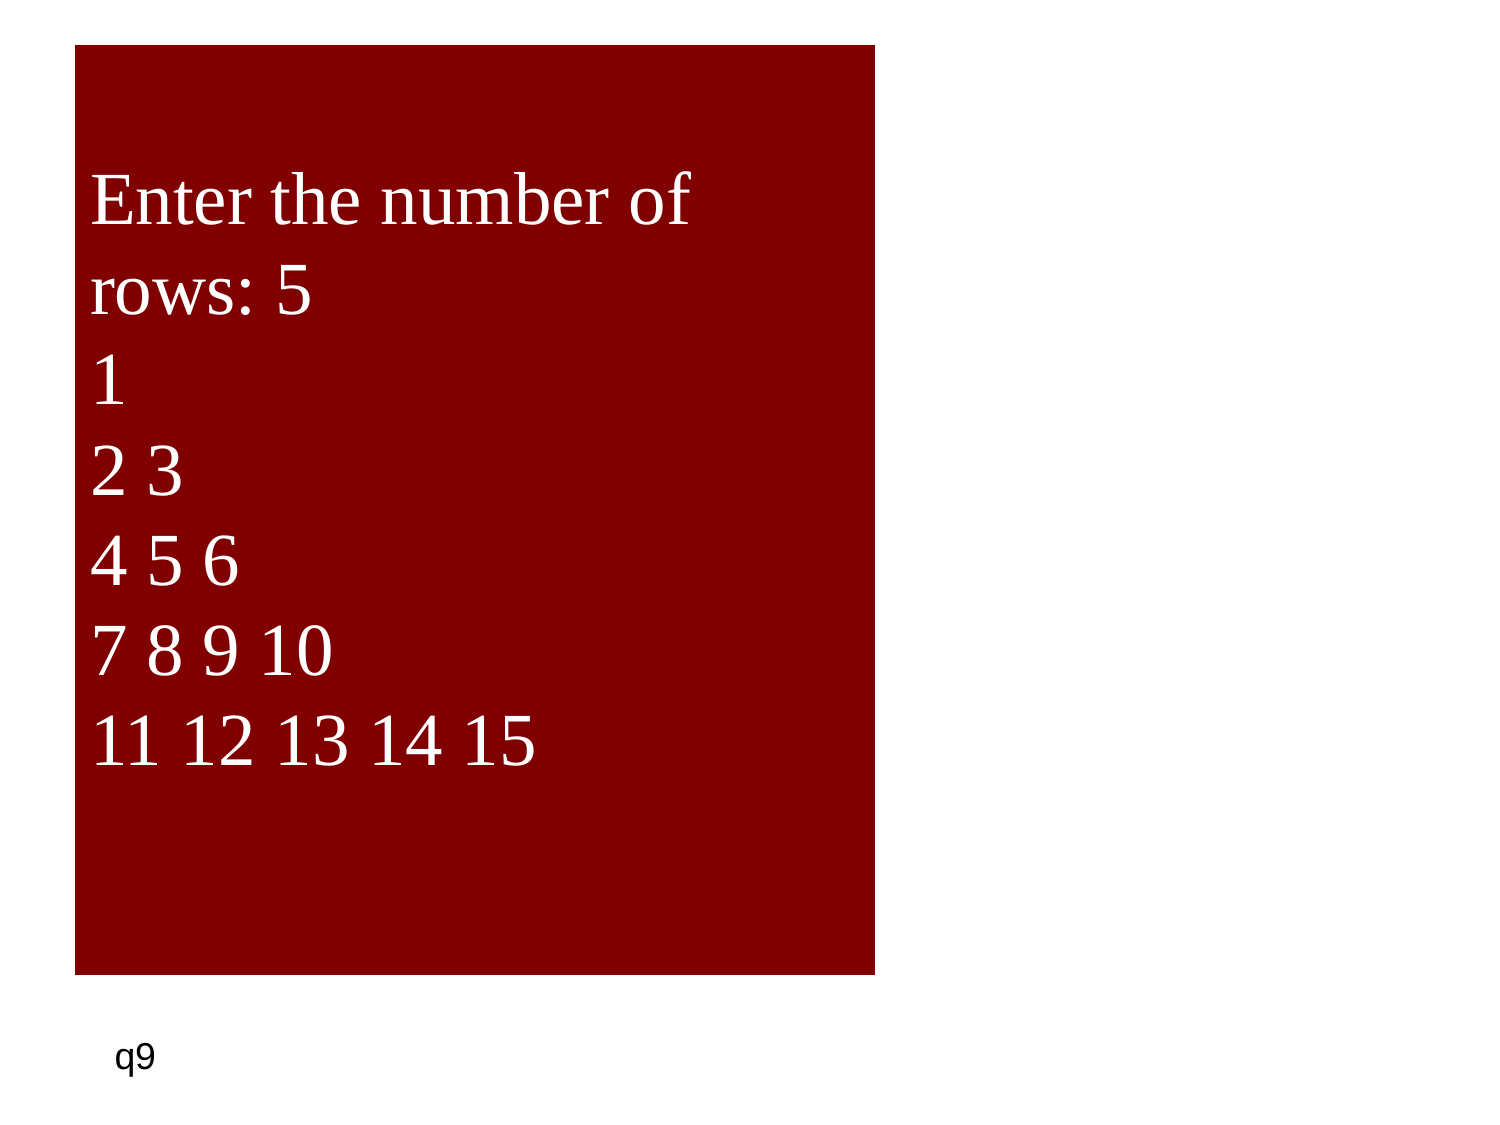

# Enter the number of rows: 5 1 2 3 4 5 6 7 8 9 10 11 12 13 14 15
q9